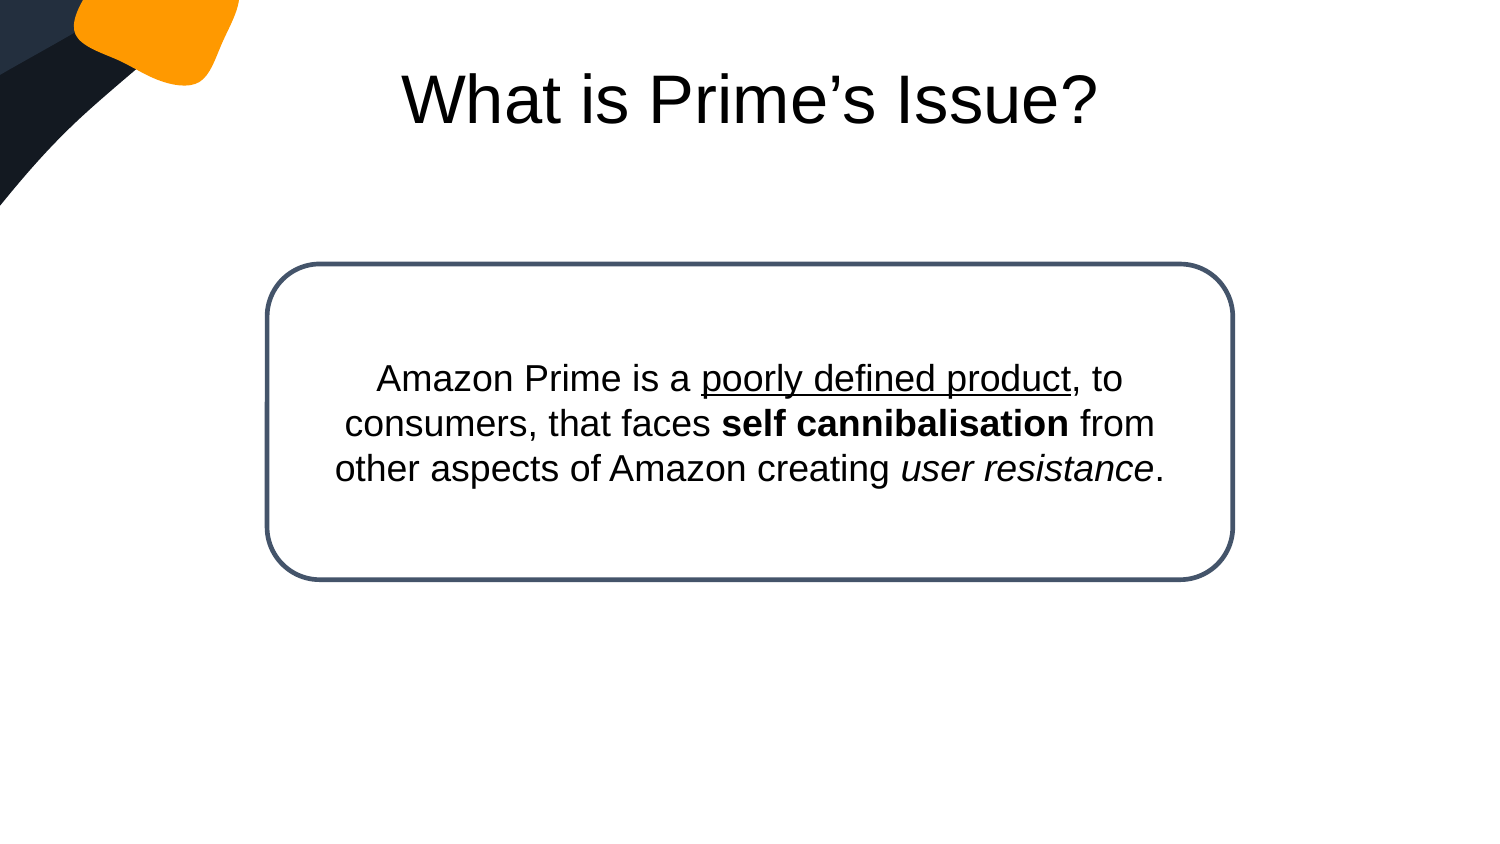

What is Prime’s Issue?
Amazon Prime is a poorly defined product, to consumers, that faces self cannibalisation from other aspects of Amazon creating user resistance.